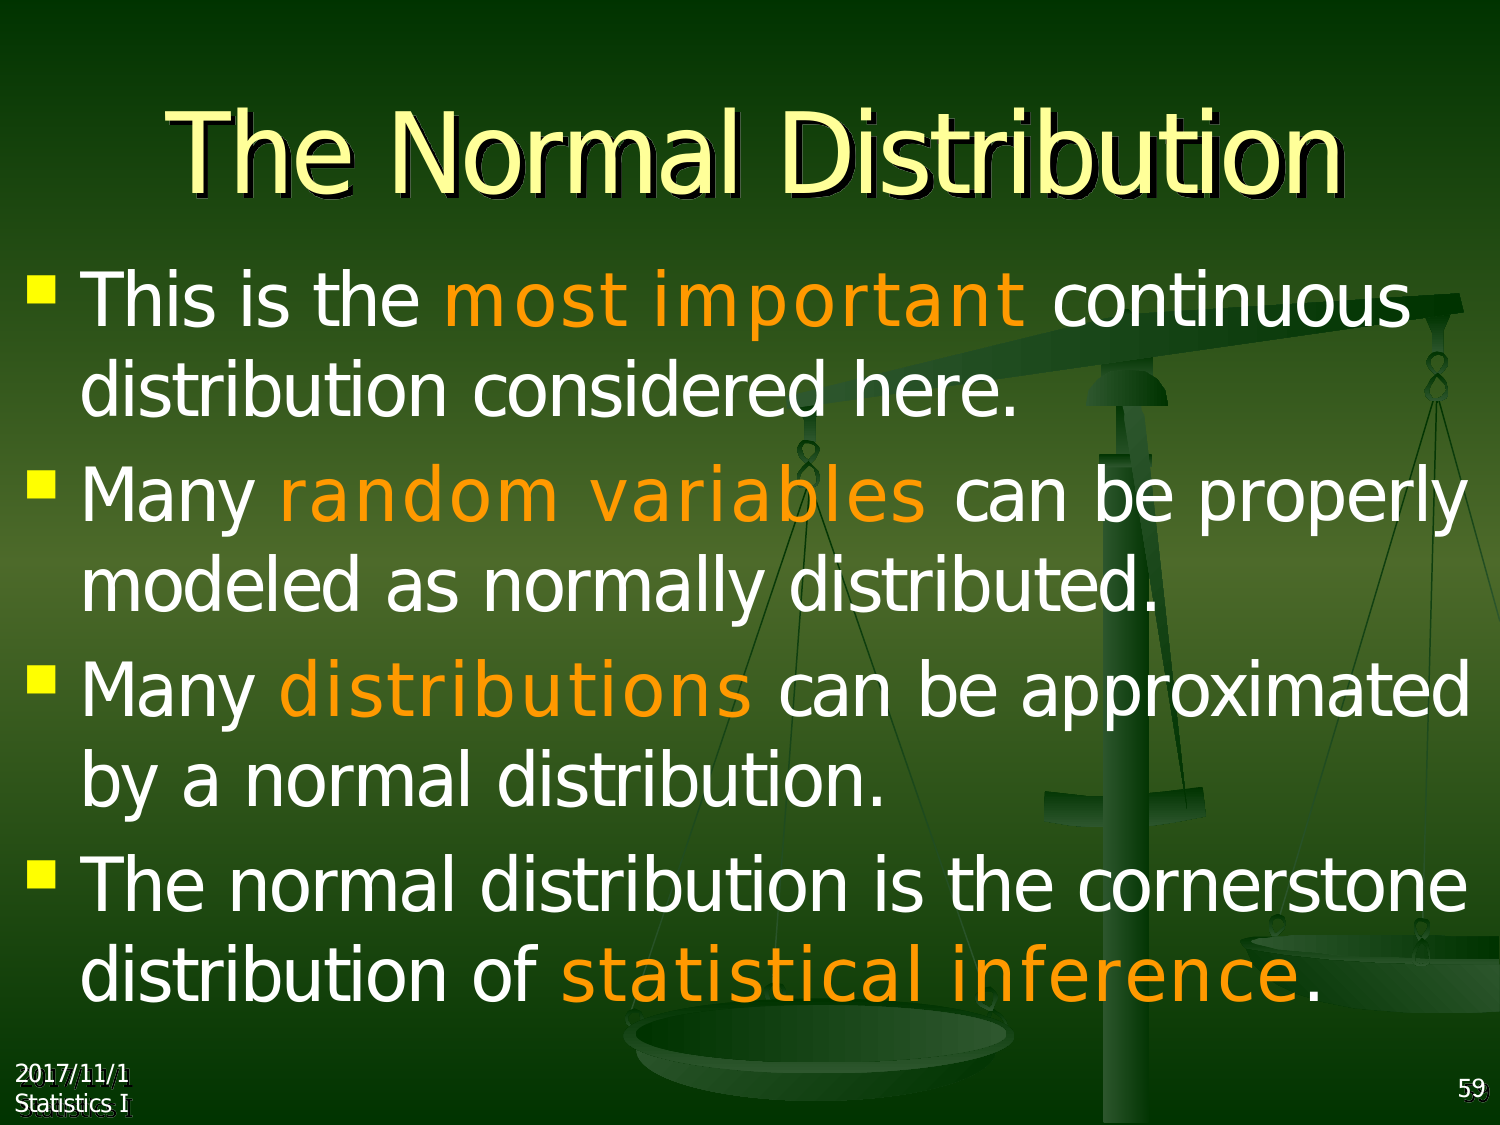

# The Normal Distribution
This is the most important continuous distribution considered here.
Many random variables can be properly modeled as normally distributed.
Many distributions can be approximated by a normal distribution.
The normal distribution is the cornerstone distribution of statistical inference.
2017/11/1
Statistics I
59